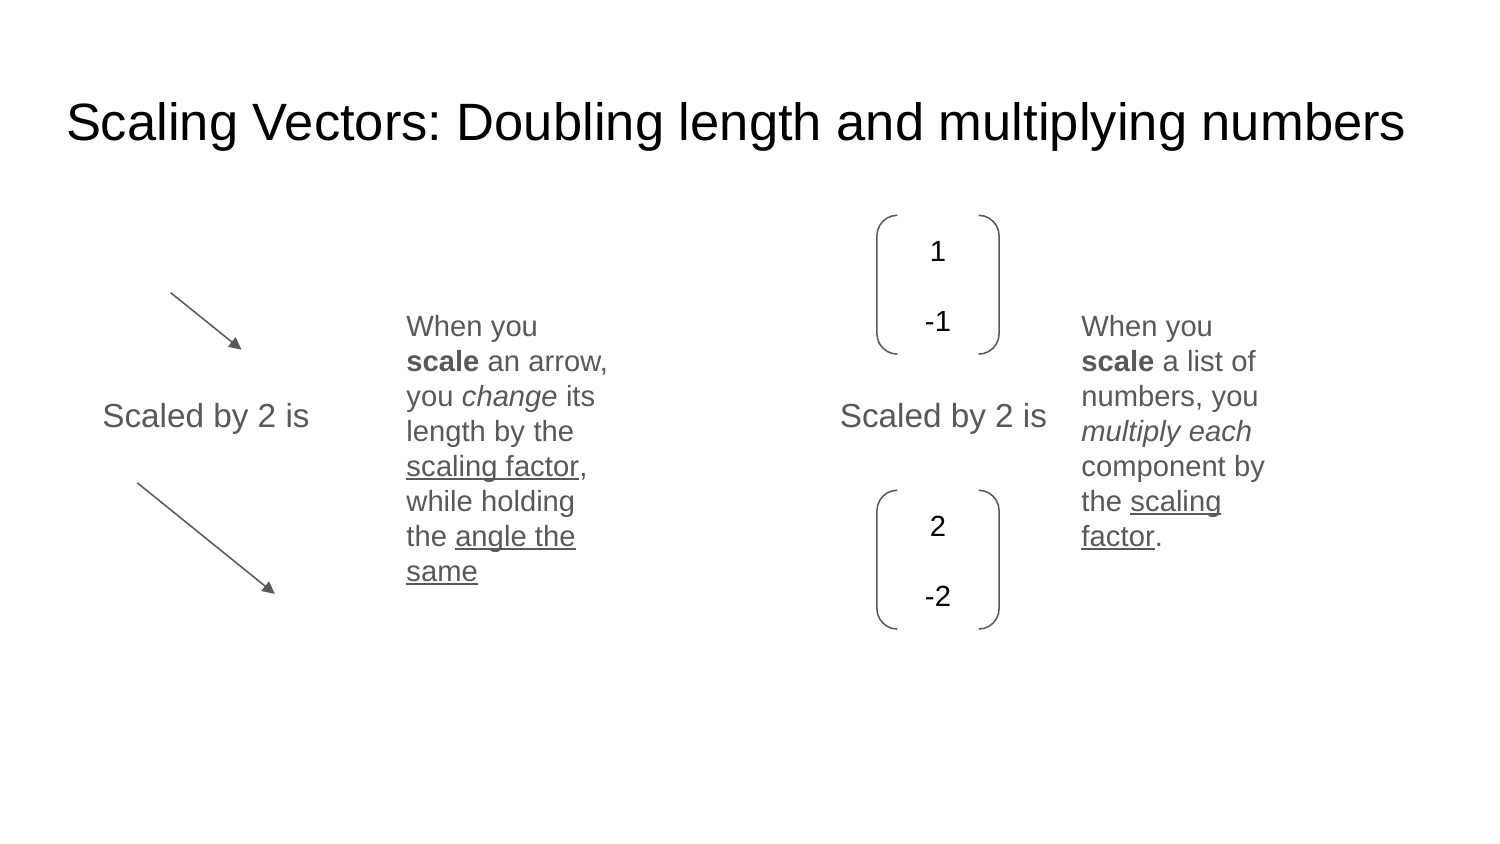

# Scaling Vectors: Doubling length and multiplying numbers
1

-1
When you scale an arrow, you change its length by the scaling factor, while holding the angle the same
When you scale a list of numbers, you multiply each component by the scaling factor.
Scaled by 2 is
Scaled by 2 is
2

-2